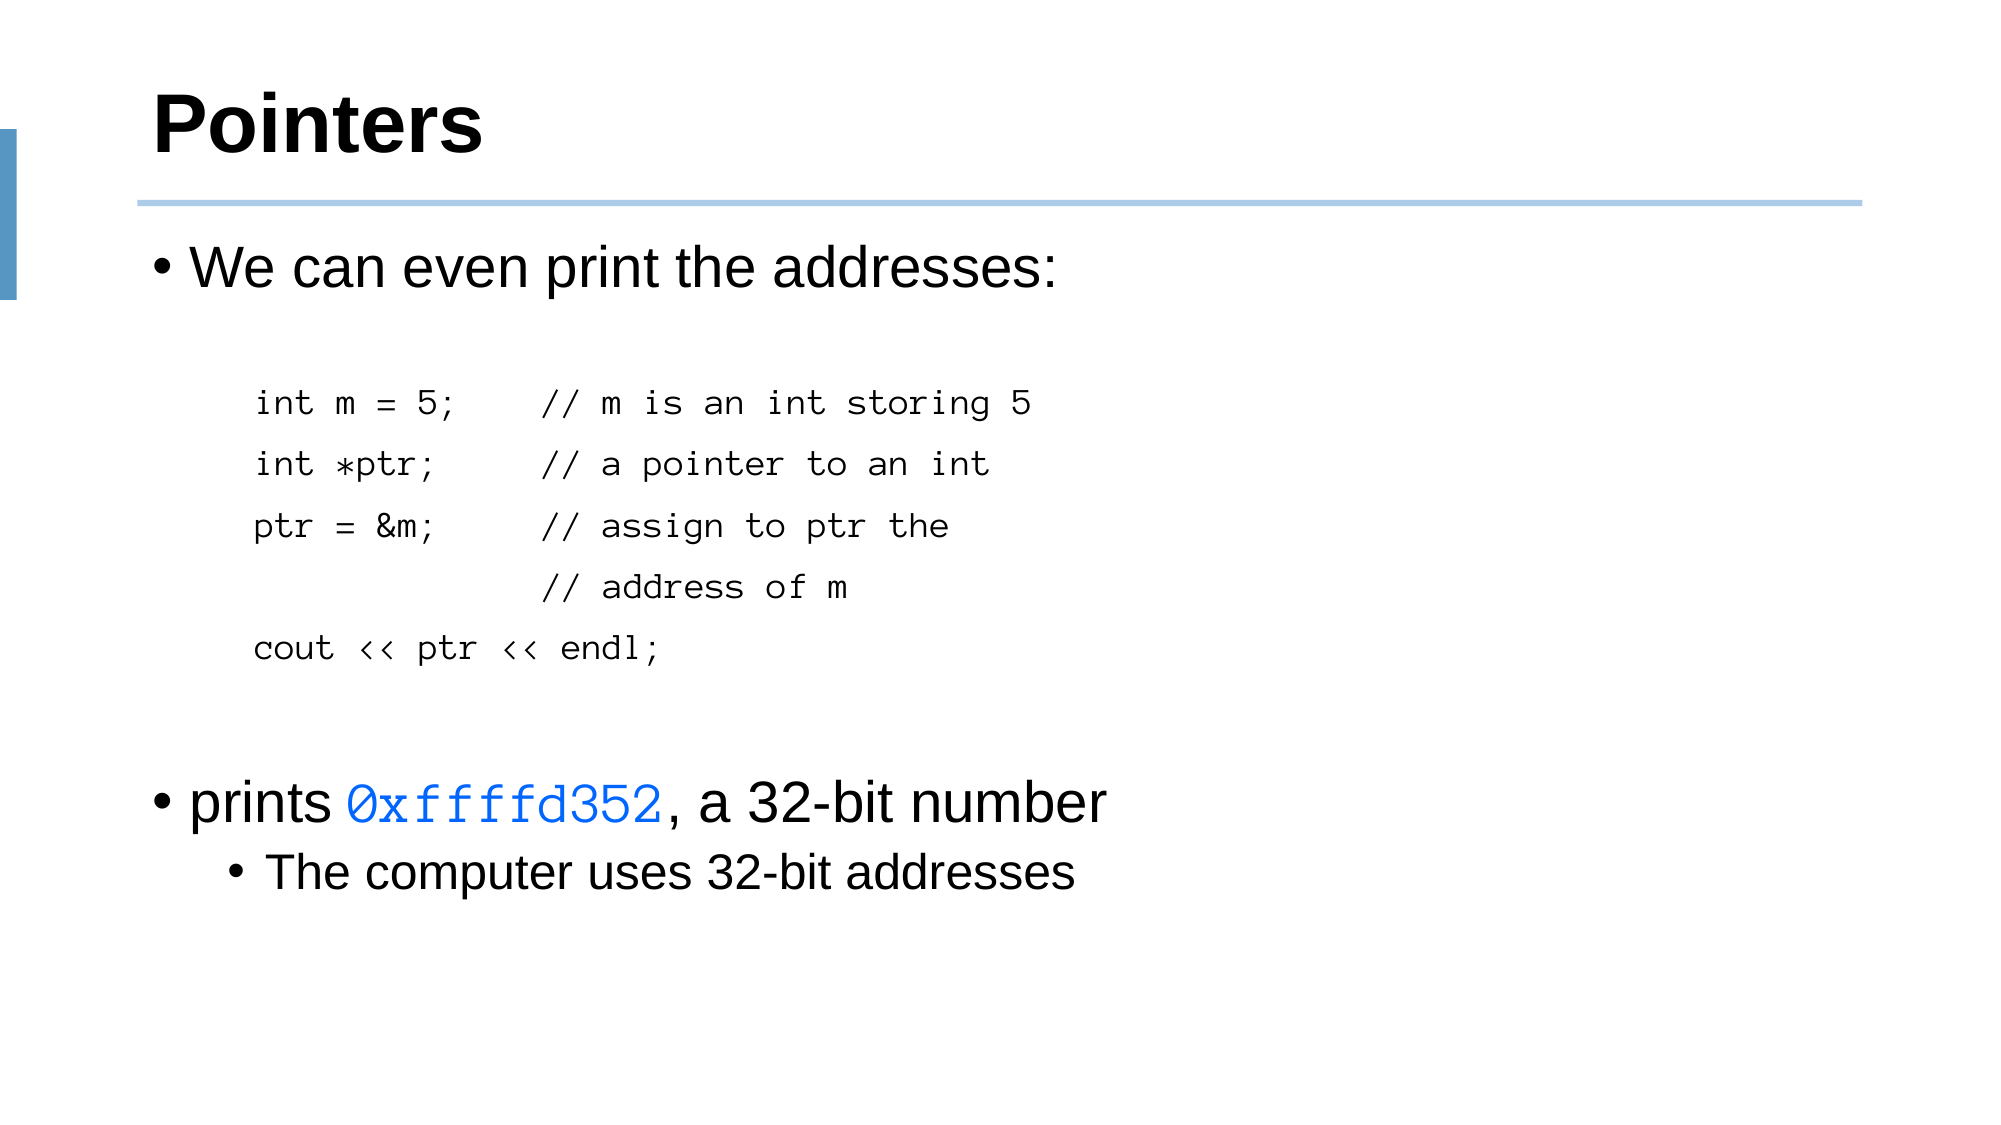

# Pointers
We can even print the addresses:

     int m = 5;    // m is an int storing 5
     int *ptr;     // a pointer to an int
     ptr = &m;     // assign to ptr the
                   // address of m
     cout << ptr << endl;

prints 0xffffd352, a 32-bit number
The computer uses 32-bit addresses